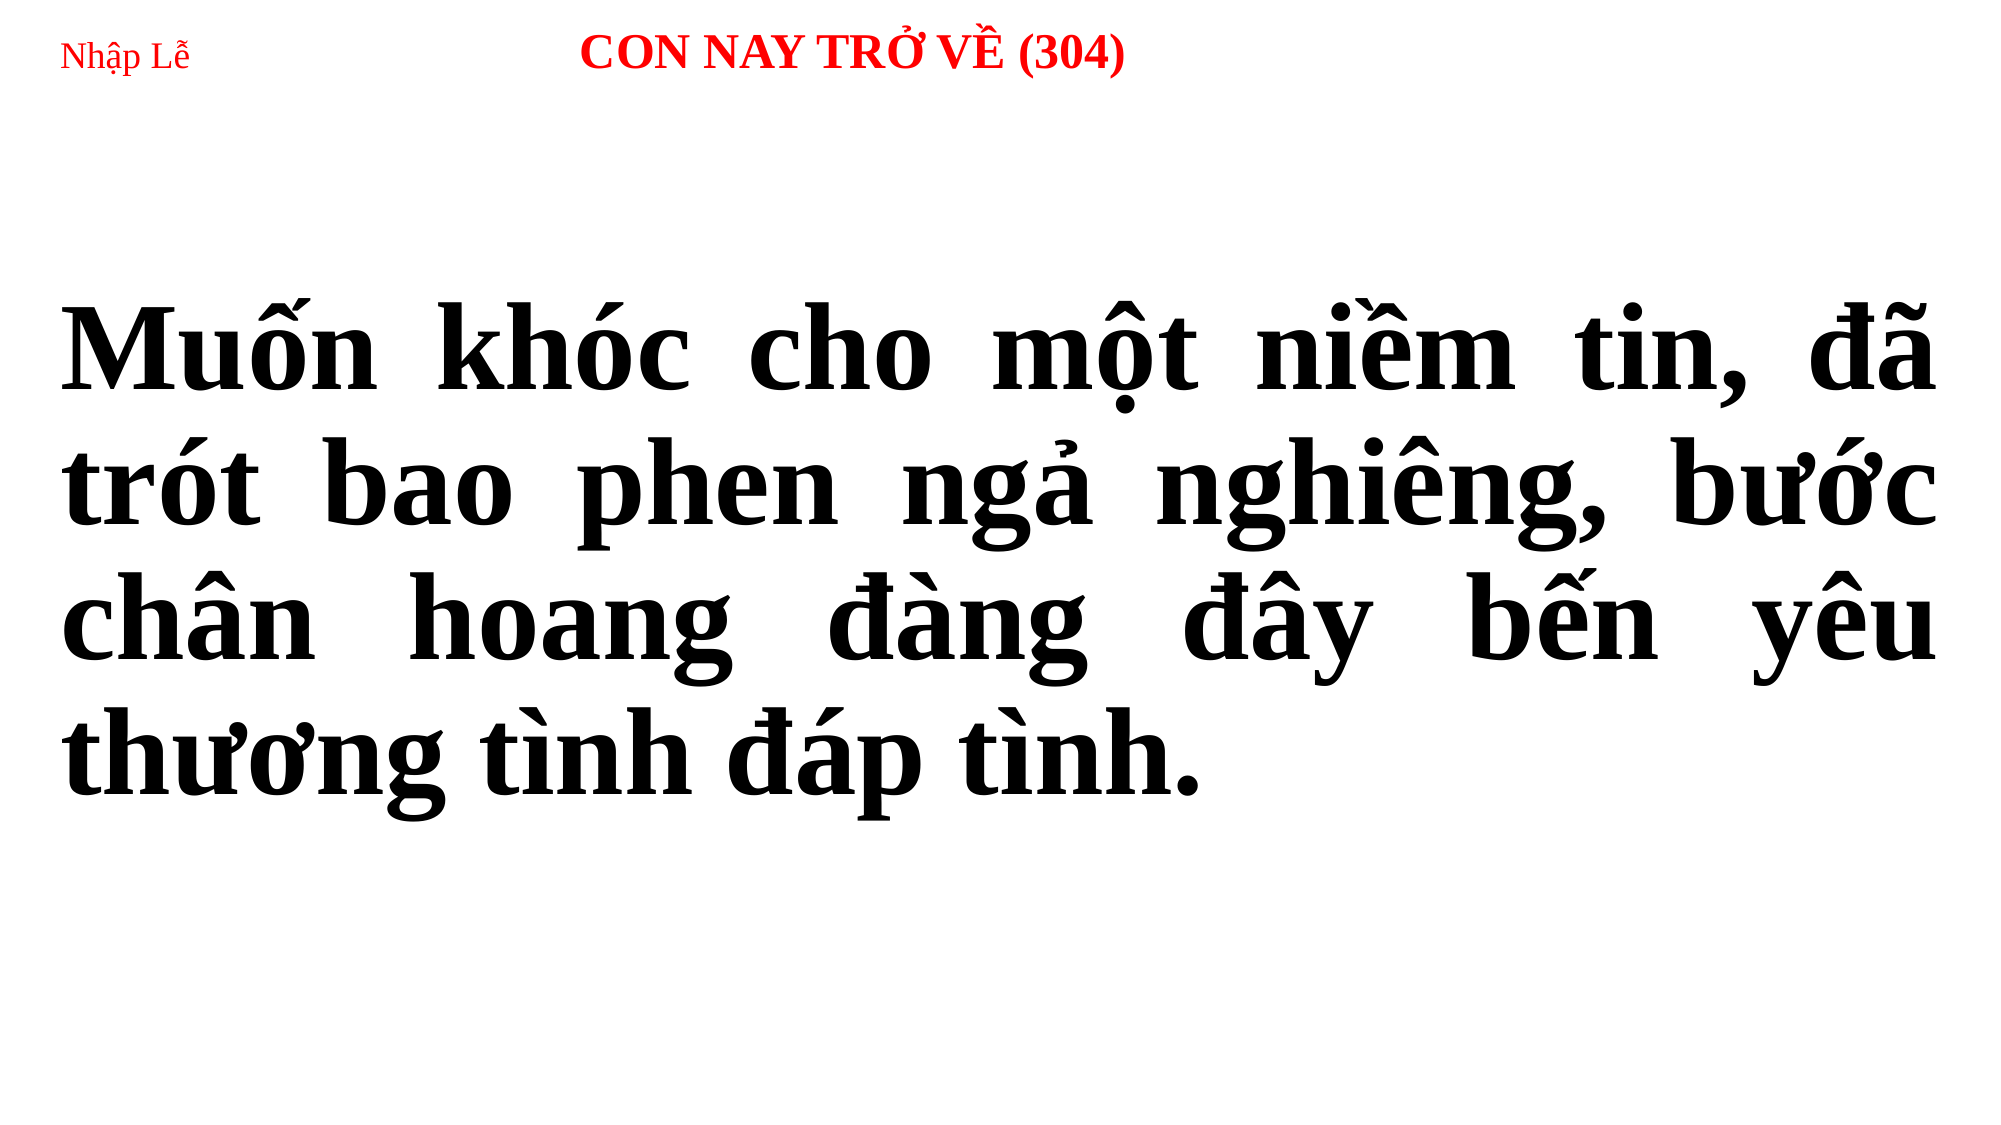

# Nhập Lễ                                         CON NAY TRỞ VỀ (304)
Muốn khóc cho một niềm tin, đã trót bao phen ngả nghiêng, bước chân hoang đàng đây bến yêu thương tình đáp tình.